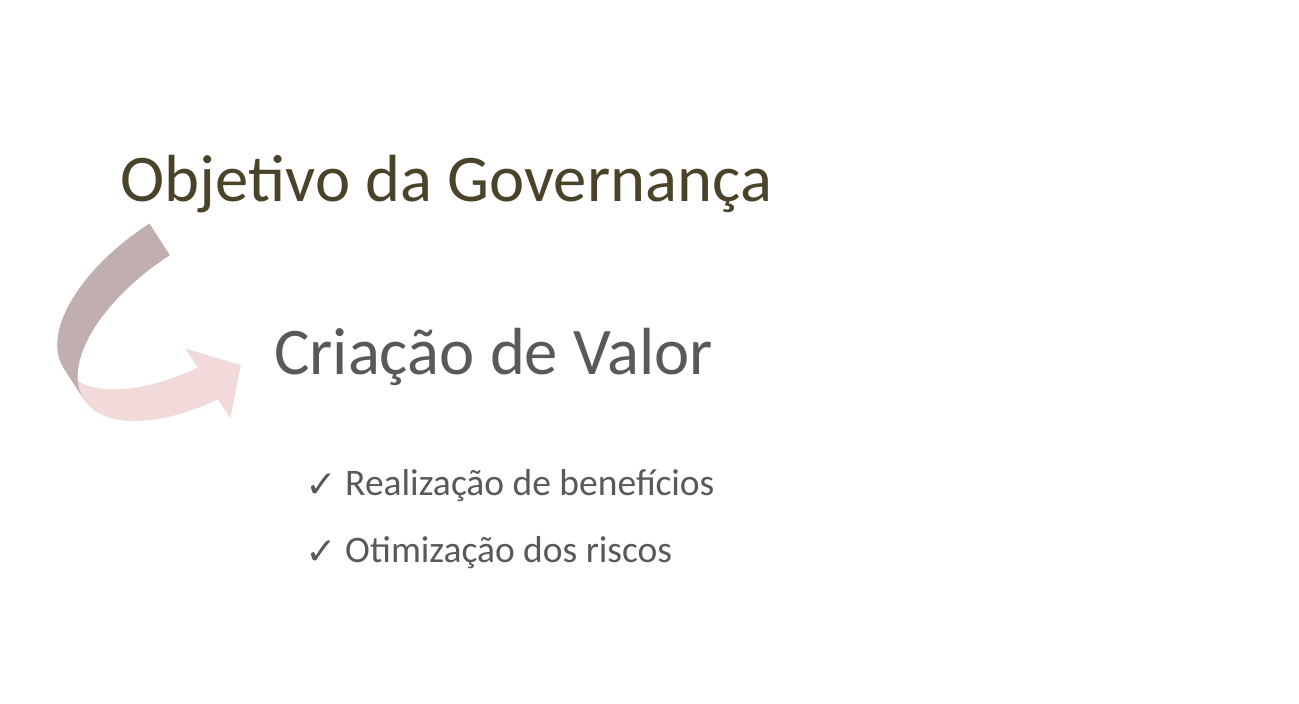

Objetivo da Governança

Criação de Valor
 Realização de benefícios
 Otimização dos riscos